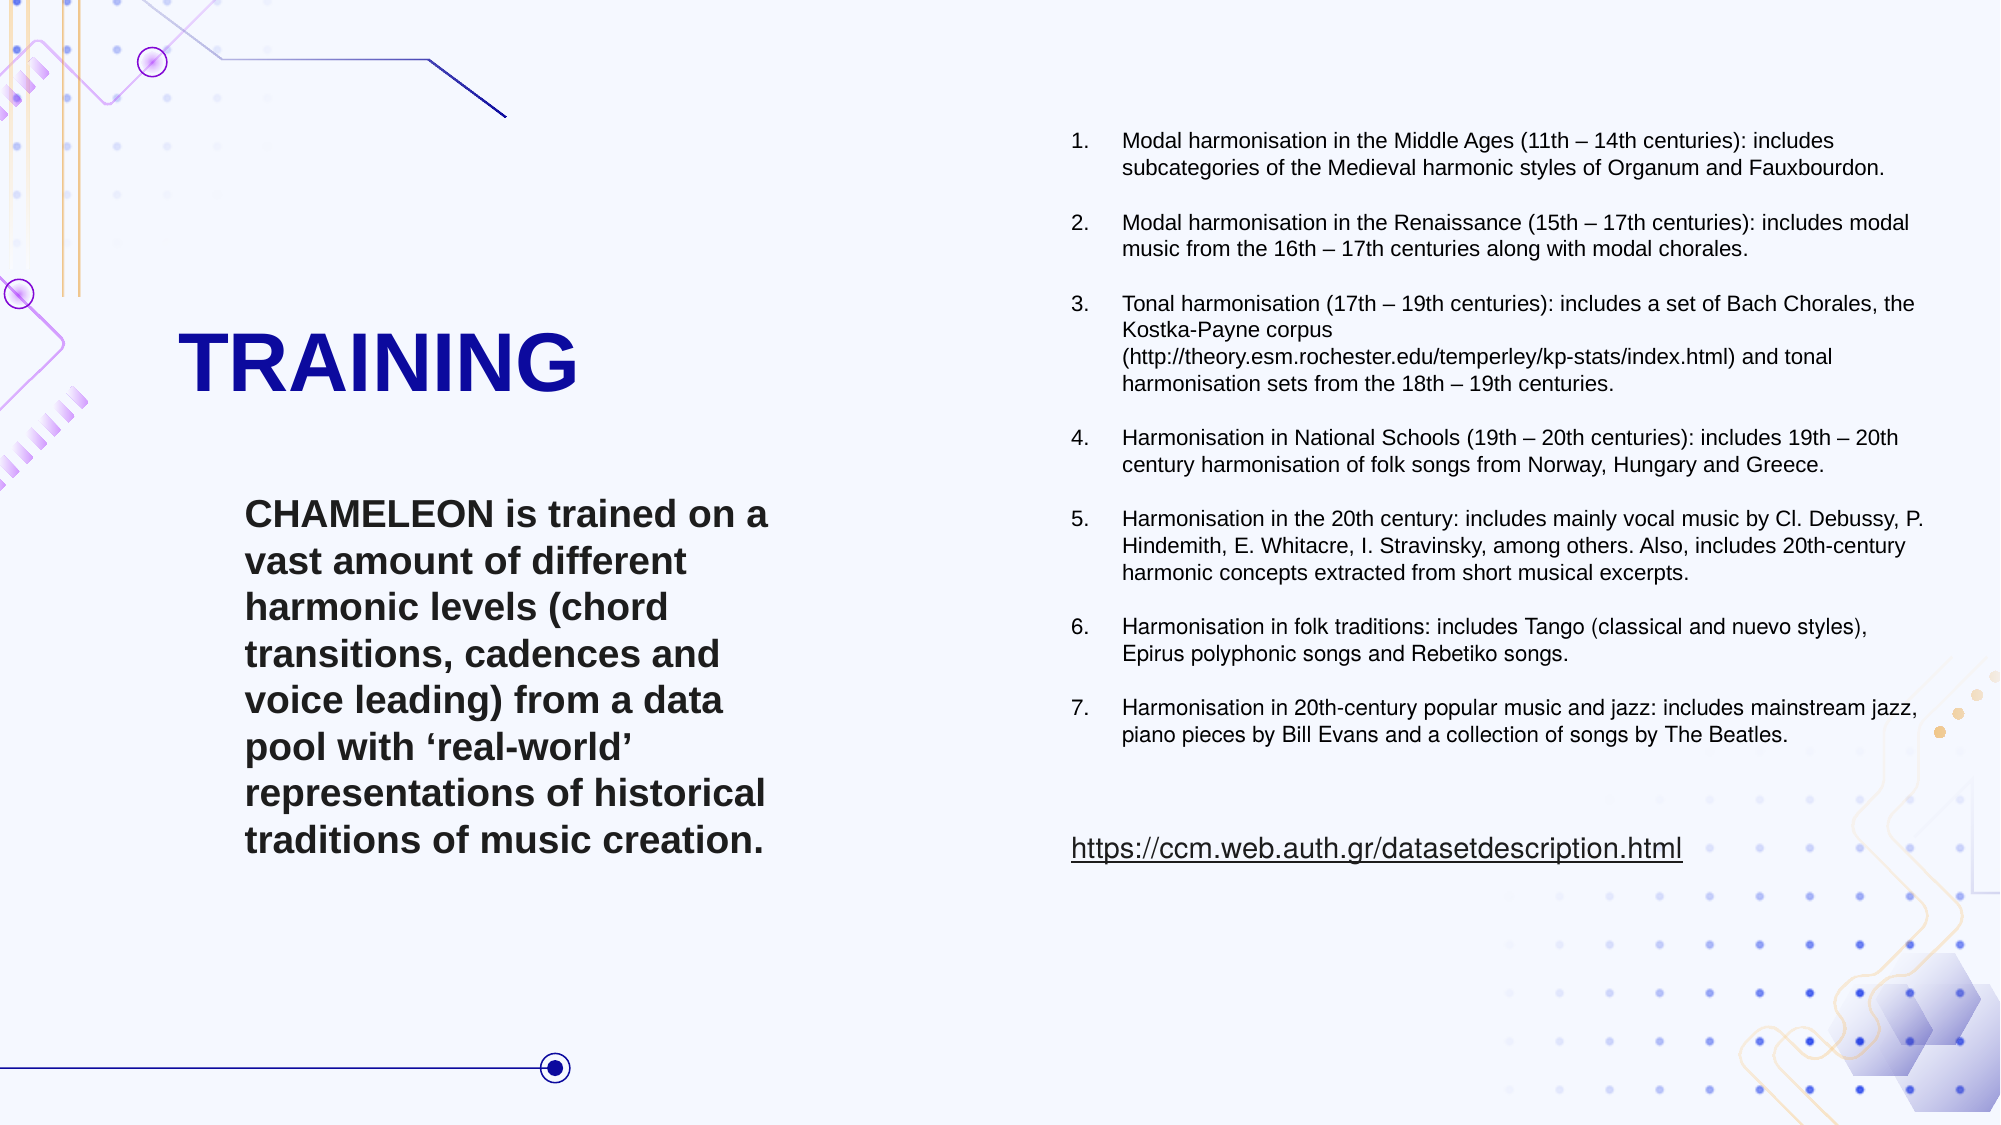

# TRAINING
Modal harmonisation in the Middle Ages (11th – 14th centuries): includes subcategories of the Medieval harmonic styles of Organum and Fauxbourdon.
Modal harmonisation in the Renaissance (15th – 17th centuries): includes modal music from the 16th – 17th centuries along with modal chorales.
Tonal harmonisation (17th – 19th centuries): includes a set of Bach Chorales, the Kostka-Payne corpus (http://theory.esm.rochester.edu/temperley/kp-stats/index.html) and tonal harmonisation sets from the 18th – 19th centuries.
Harmonisation in National Schools (19th – 20th centuries): includes 19th – 20th century harmonisation of folk songs from Norway, Hungary and Greece.
Harmonisation in the 20th century: includes mainly vocal music by Cl. Debussy, P. Hindemith, E. Whitacre, I. Stravinsky, among others. Also, includes 20th-century harmonic concepts extracted from short musical excerpts.
Harmonisation in folk traditions: includes Tango (classical and nuevo styles), Epirus polyphonic songs and Rebetiko songs.
Harmonisation in 20th-century popular music and jazz: includes mainstream jazz, piano pieces by Bill Evans and a collection of songs by The Beatles.

https://ccm.web.auth.gr/datasetdescription.html

CHAMELEON is trained on a vast amount of different harmonic levels (chord transitions, cadences and voice leading) from a data pool with ‘real-world’ representations of historical traditions of music creation.